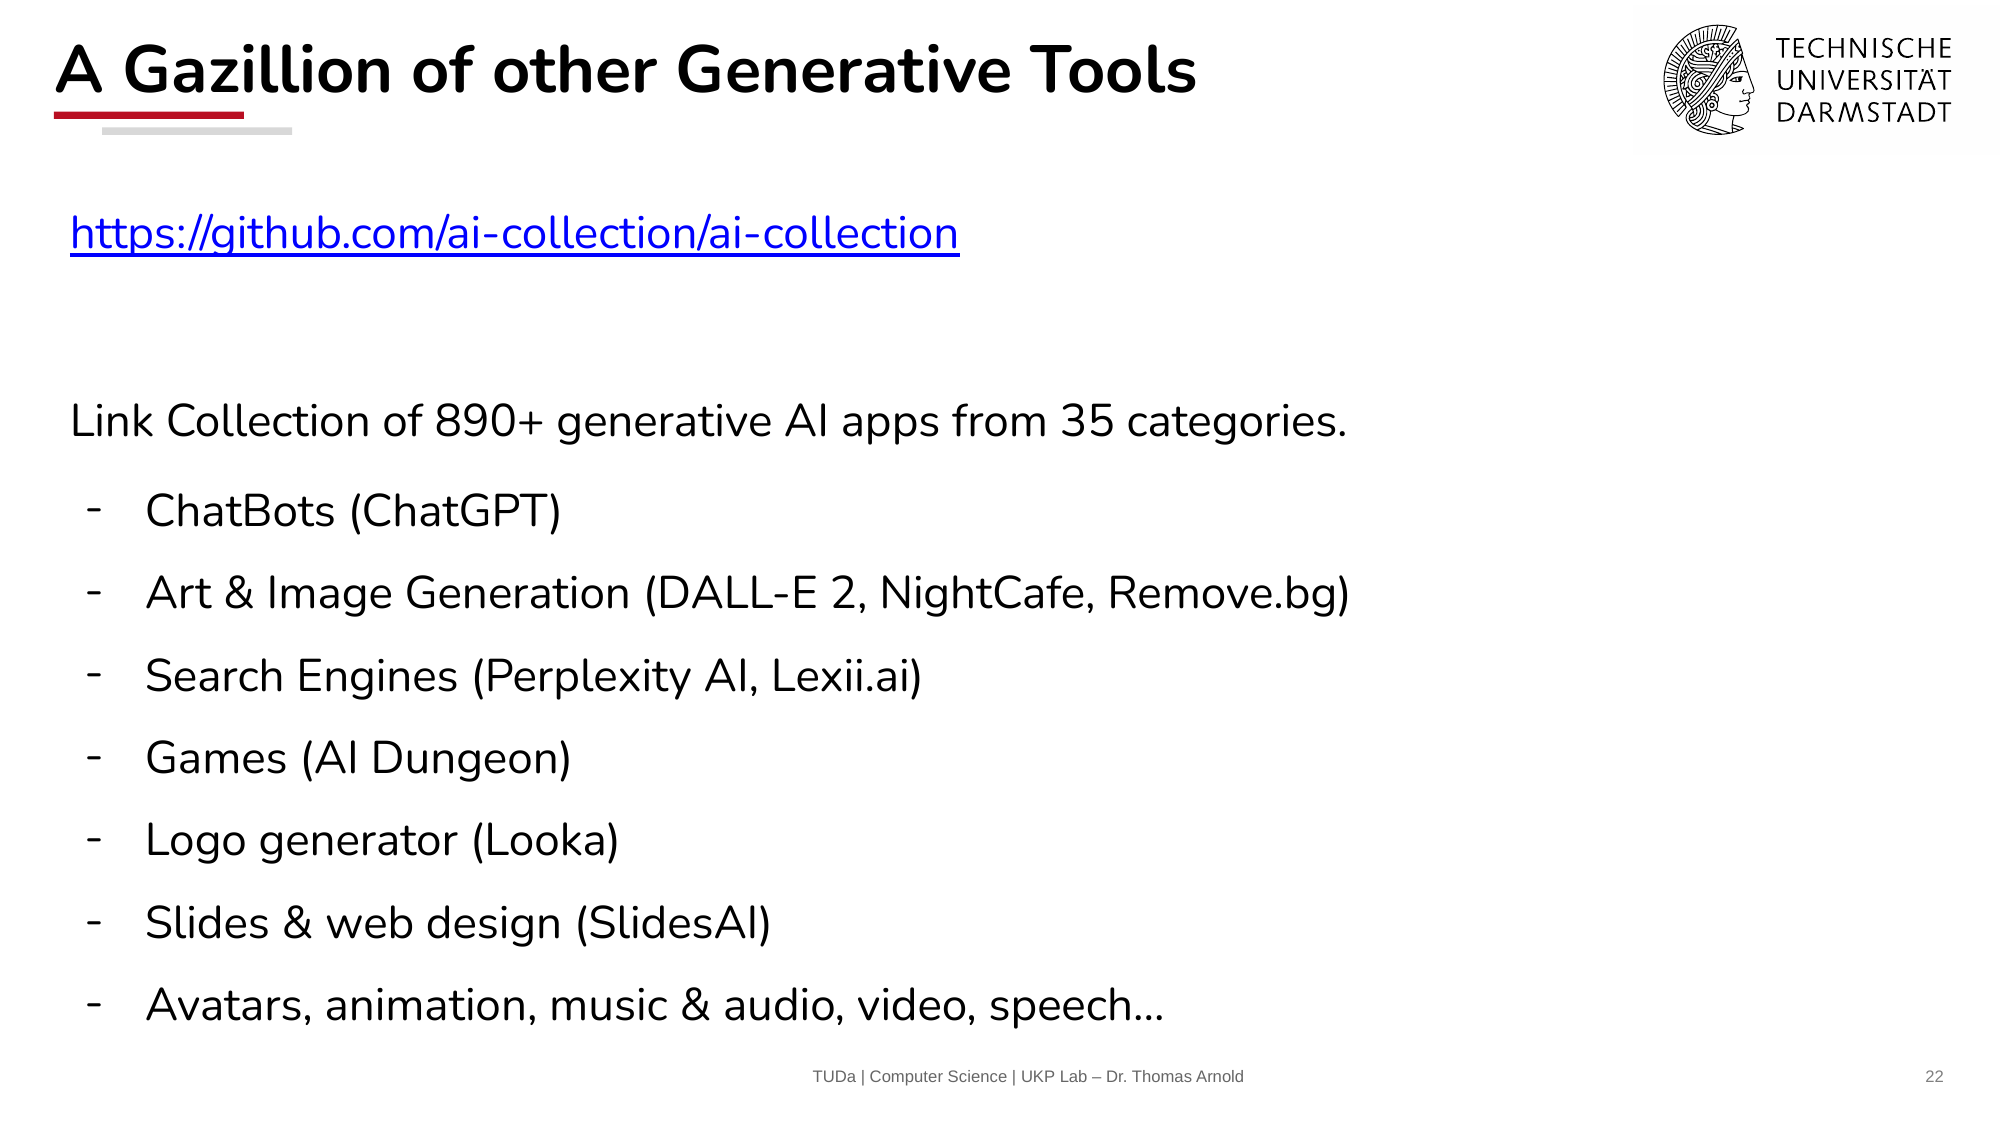

# A Gazillion of other Generative Tools
https://github.com/ai-collection/ai-collection

Link Collection of 890+ generative AI apps from 35 categories.
ChatBots (ChatGPT)
Art & Image Generation (DALL-E 2, NightCafe, Remove.bg)
Search Engines (Perplexity AI, Lexii.ai)
Games (AI Dungeon)
Logo generator (Looka)
Slides & web design (SlidesAI)
Avatars, animation, music & audio, video, speech...